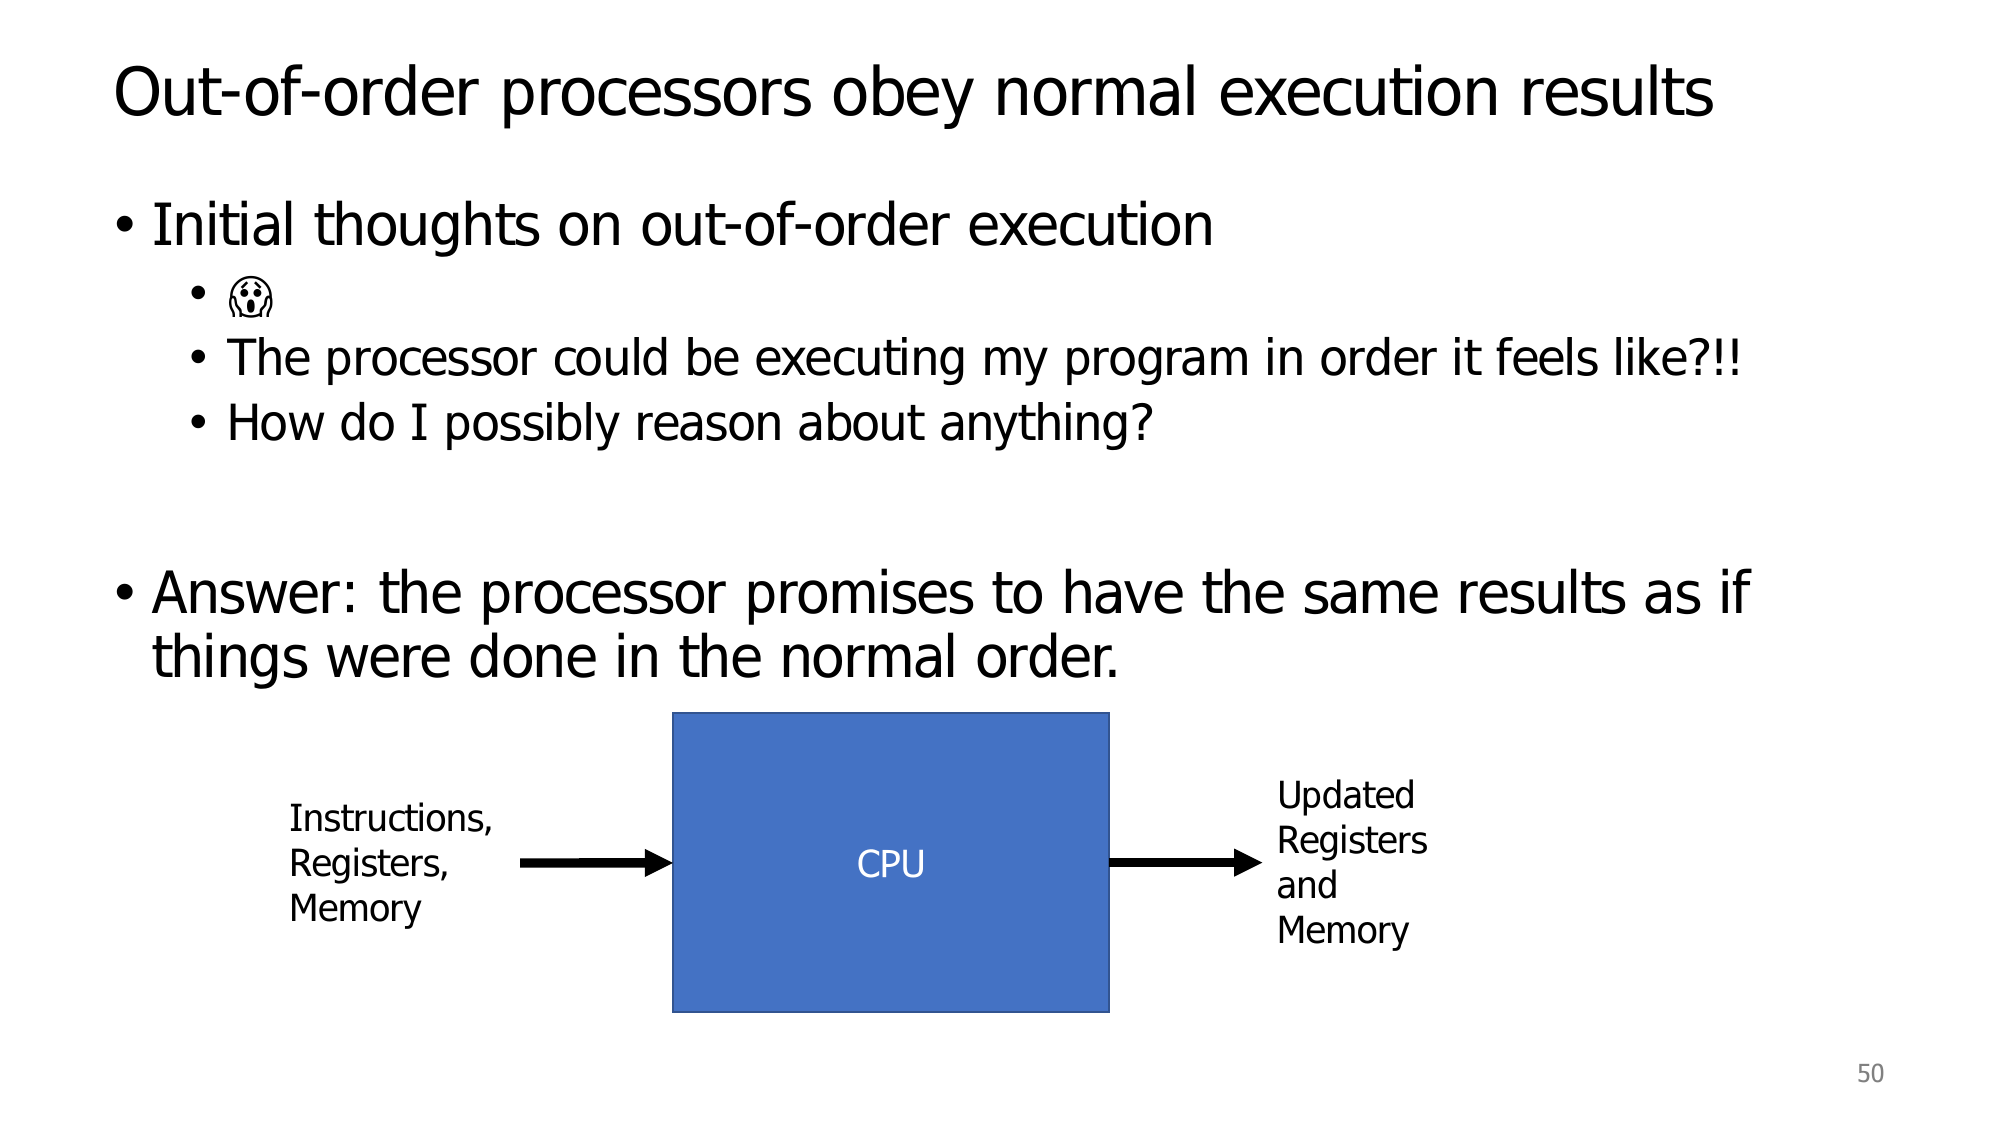

# Out-of-order processors obey normal execution results
Initial thoughts on out-of-order execution
😱
The processor could be executing my program in order it feels like?!!
How do I possibly reason about anything?

Answer: the processor promises to have the same results as if things were done in the normal order.
CPU
Updated
Registers and
Memory
Instructions,
Registers,
Memory
50